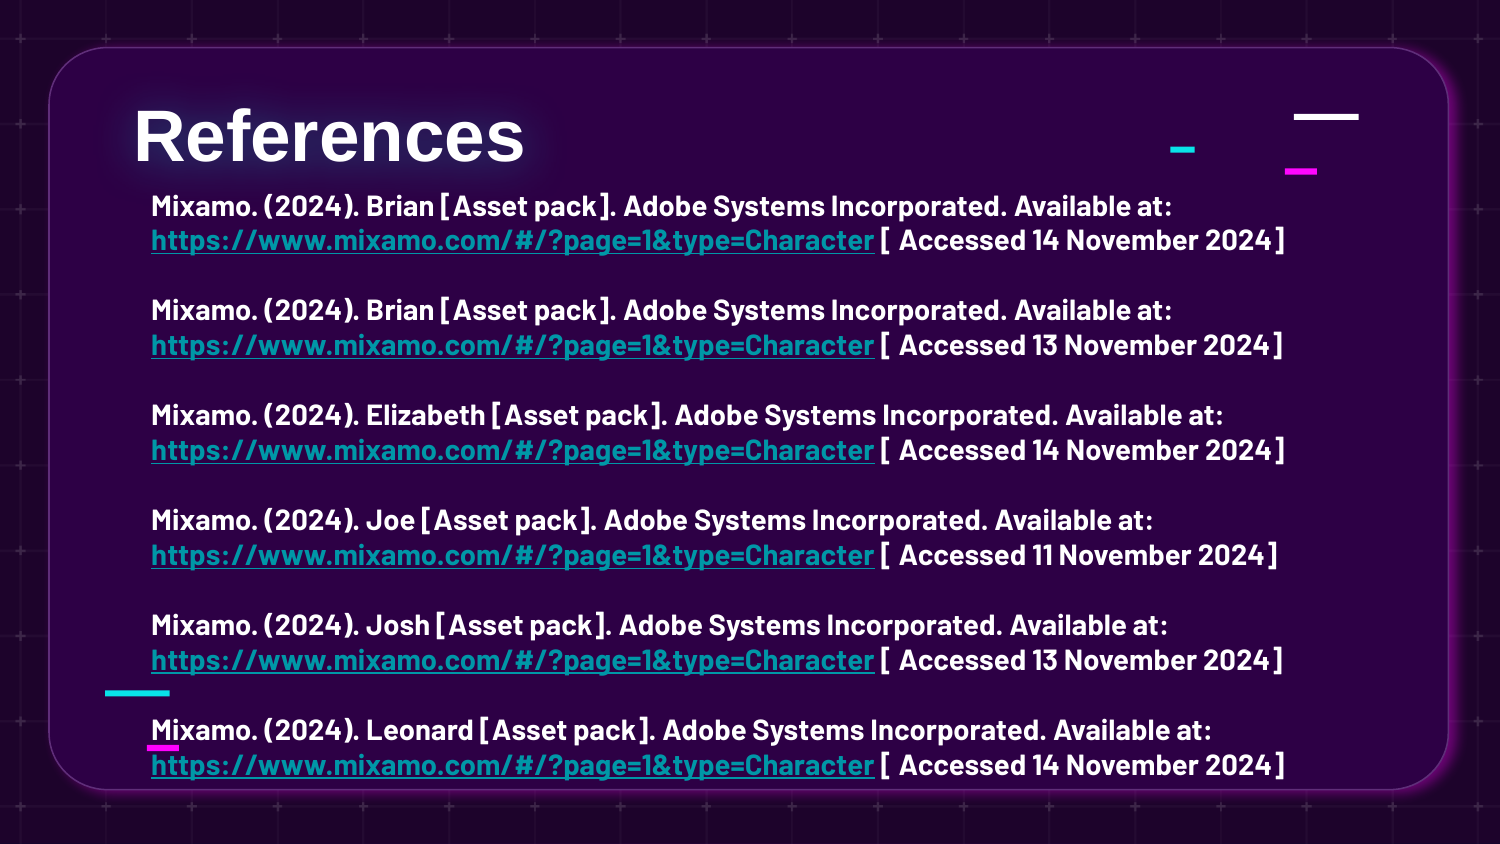

# References
Mixamo. (2024). Brian [Asset pack]. Adobe Systems Incorporated. Available at: https://www.mixamo.com/#/?page=1&type=Character [ Accessed 14 November 2024]

Mixamo. (2024). Brian [Asset pack]. Adobe Systems Incorporated. Available at: https://www.mixamo.com/#/?page=1&type=Character [ Accessed 13 November 2024]

Mixamo. (2024). Elizabeth [Asset pack]. Adobe Systems Incorporated. Available at: https://www.mixamo.com/#/?page=1&type=Character [ Accessed 14 November 2024]

Mixamo. (2024). Joe [Asset pack]. Adobe Systems Incorporated. Available at: https://www.mixamo.com/#/?page=1&type=Character [ Accessed 11 November 2024]

Mixamo. (2024). Josh [Asset pack]. Adobe Systems Incorporated. Available at: https://www.mixamo.com/#/?page=1&type=Character [ Accessed 13 November 2024]

Mixamo. (2024). Leonard [Asset pack]. Adobe Systems Incorporated. Available at: https://www.mixamo.com/#/?page=1&type=Character [ Accessed 14 November 2024]